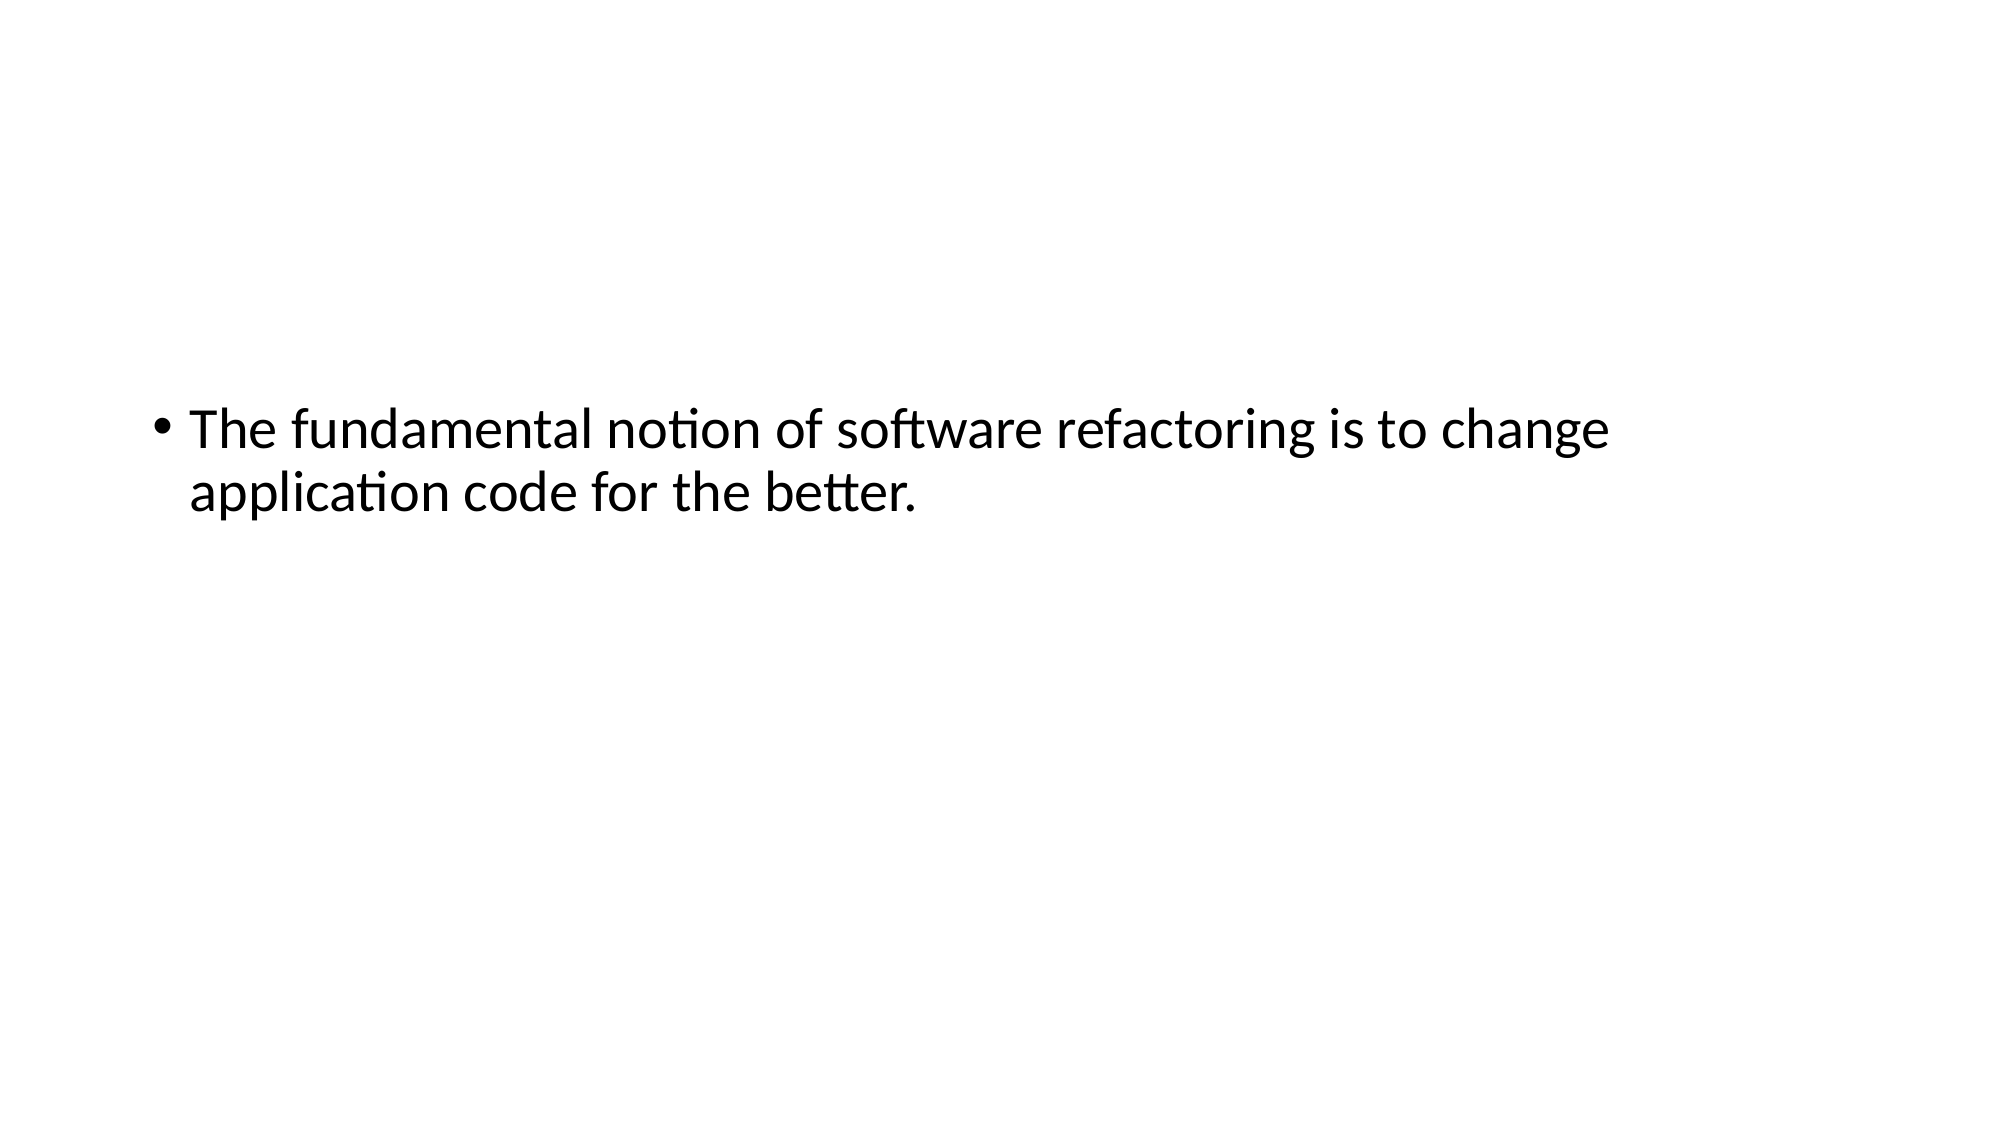

#

The fundamental notion of software refactoring is to change application code for the better.